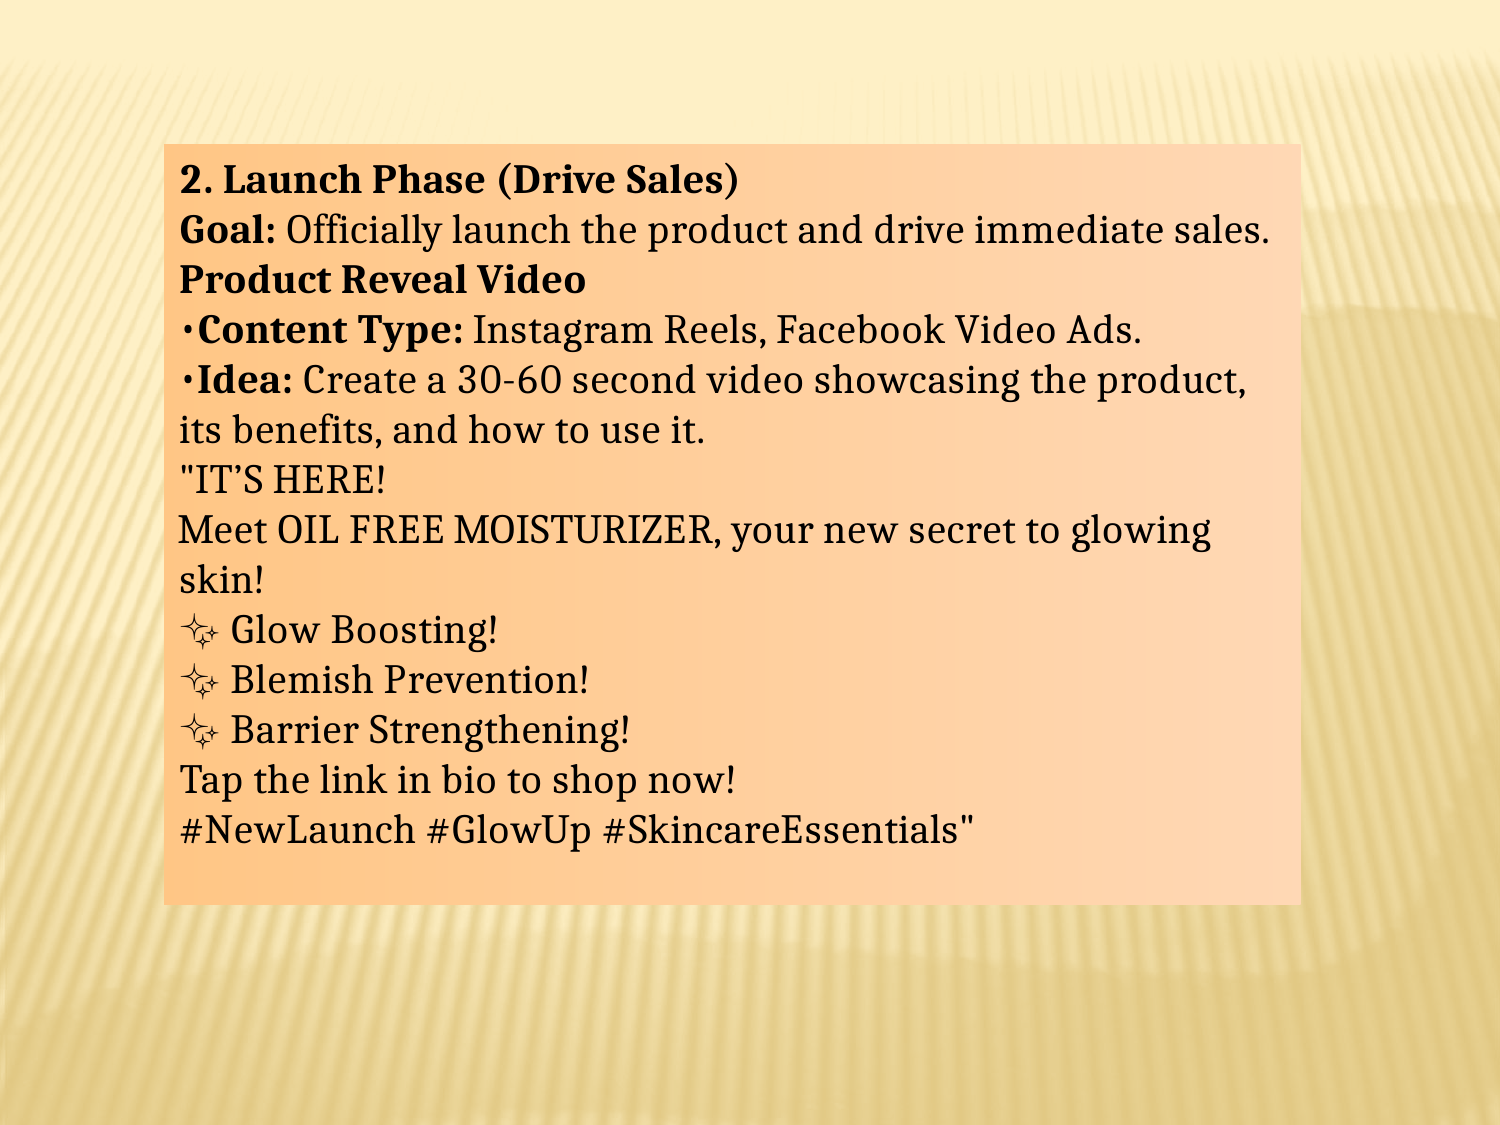

2. Launch Phase (Drive Sales)
Goal: Officially launch the product and drive immediate sales.
Product Reveal Video
Content Type: Instagram Reels, Facebook Video Ads.
Idea: Create a 30-60 second video showcasing the product, its benefits, and how to use it.
"IT’S HERE!
Meet OIL FREE MOISTURIZER, your new secret to glowing skin!
✨ Glow Boosting!
✨ Blemish Prevention!
✨ Barrier Strengthening!
Tap the link in bio to shop now!
#NewLaunch #GlowUp #SkincareEssentials"